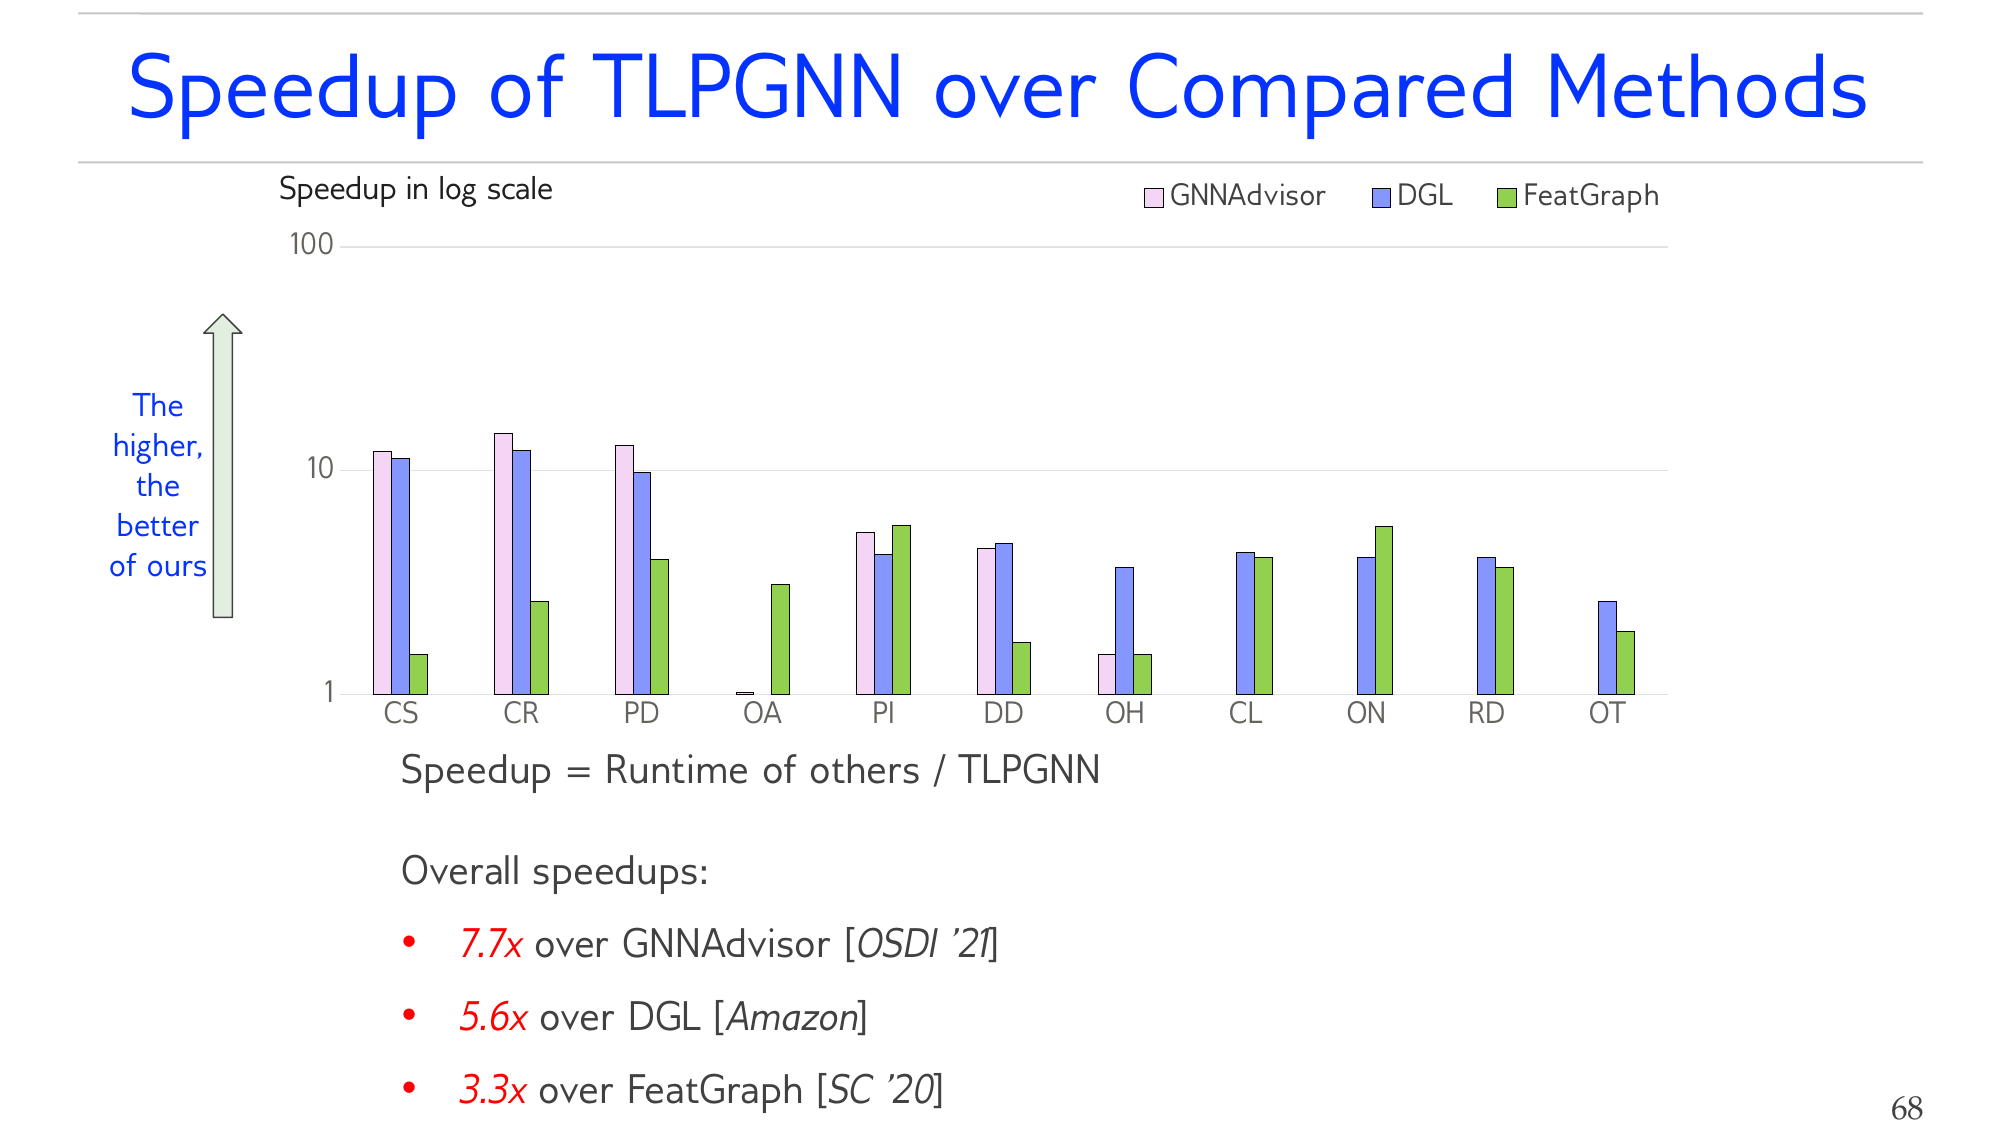

# Speedup of TLPGNN over Compared Methods

### Chart

| Category | GNNAdvisor | DGL | FeatGraph |
|---|---|---|---|
| CS | 12.2 | 11.3 | 1.5 |
| CR | 14.7 | 12.3 | 2.6 |
| PD | 12.9 | 9.8 | 4.0 |
| OA | 1.02 | 0.87 | 3.1 |
| PI | 5.3 | 4.2 | 5.7 |
| DD | 4.5 | 4.7 | 1.7 |
| OH | 1.5 | 3.7 | 1.5 |
| CL | 0.0 | 4.3 | 4.1 |
| ON | None | 4.1 | 5.6 |
| RD | None | 4.1 | 3.7 |
| OT | None | 2.6 | 1.9 |
The higher,
the better of ours
Speedup = Runtime of others / TLPGNN

Overall speedups:
7.7x over GNNAdvisor [OSDI ’21]
5.6x over DGL [Amazon]
3.3x over FeatGraph [SC ’20]
68